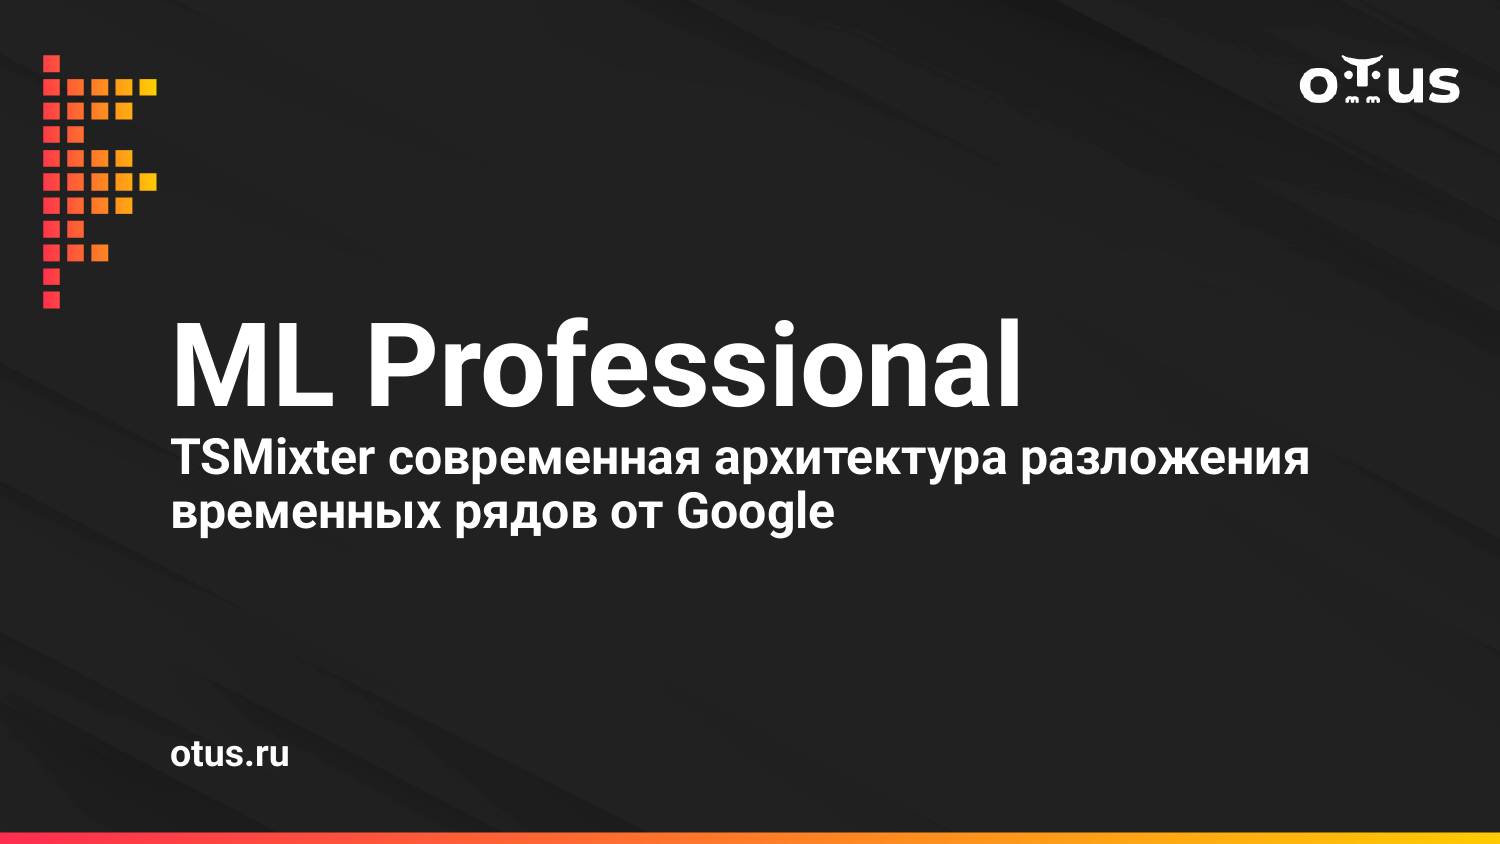

# ML Professional
TSMixter современная архитектура разложения временных рядов от Google
otus.ru